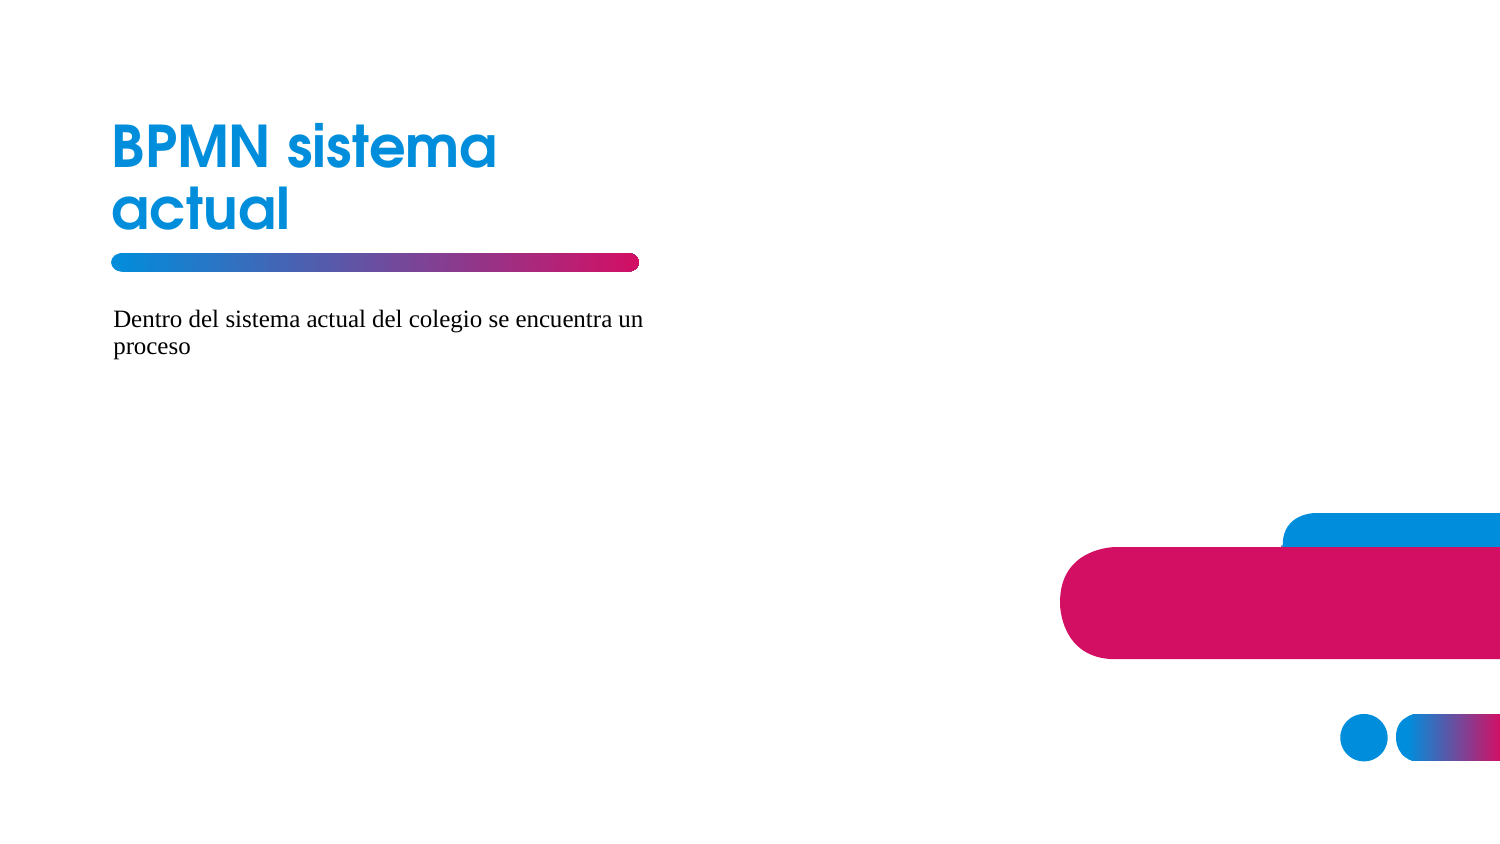

# BPMN sistema actual

Dentro del sistema actual del colegio se encuentra un proceso